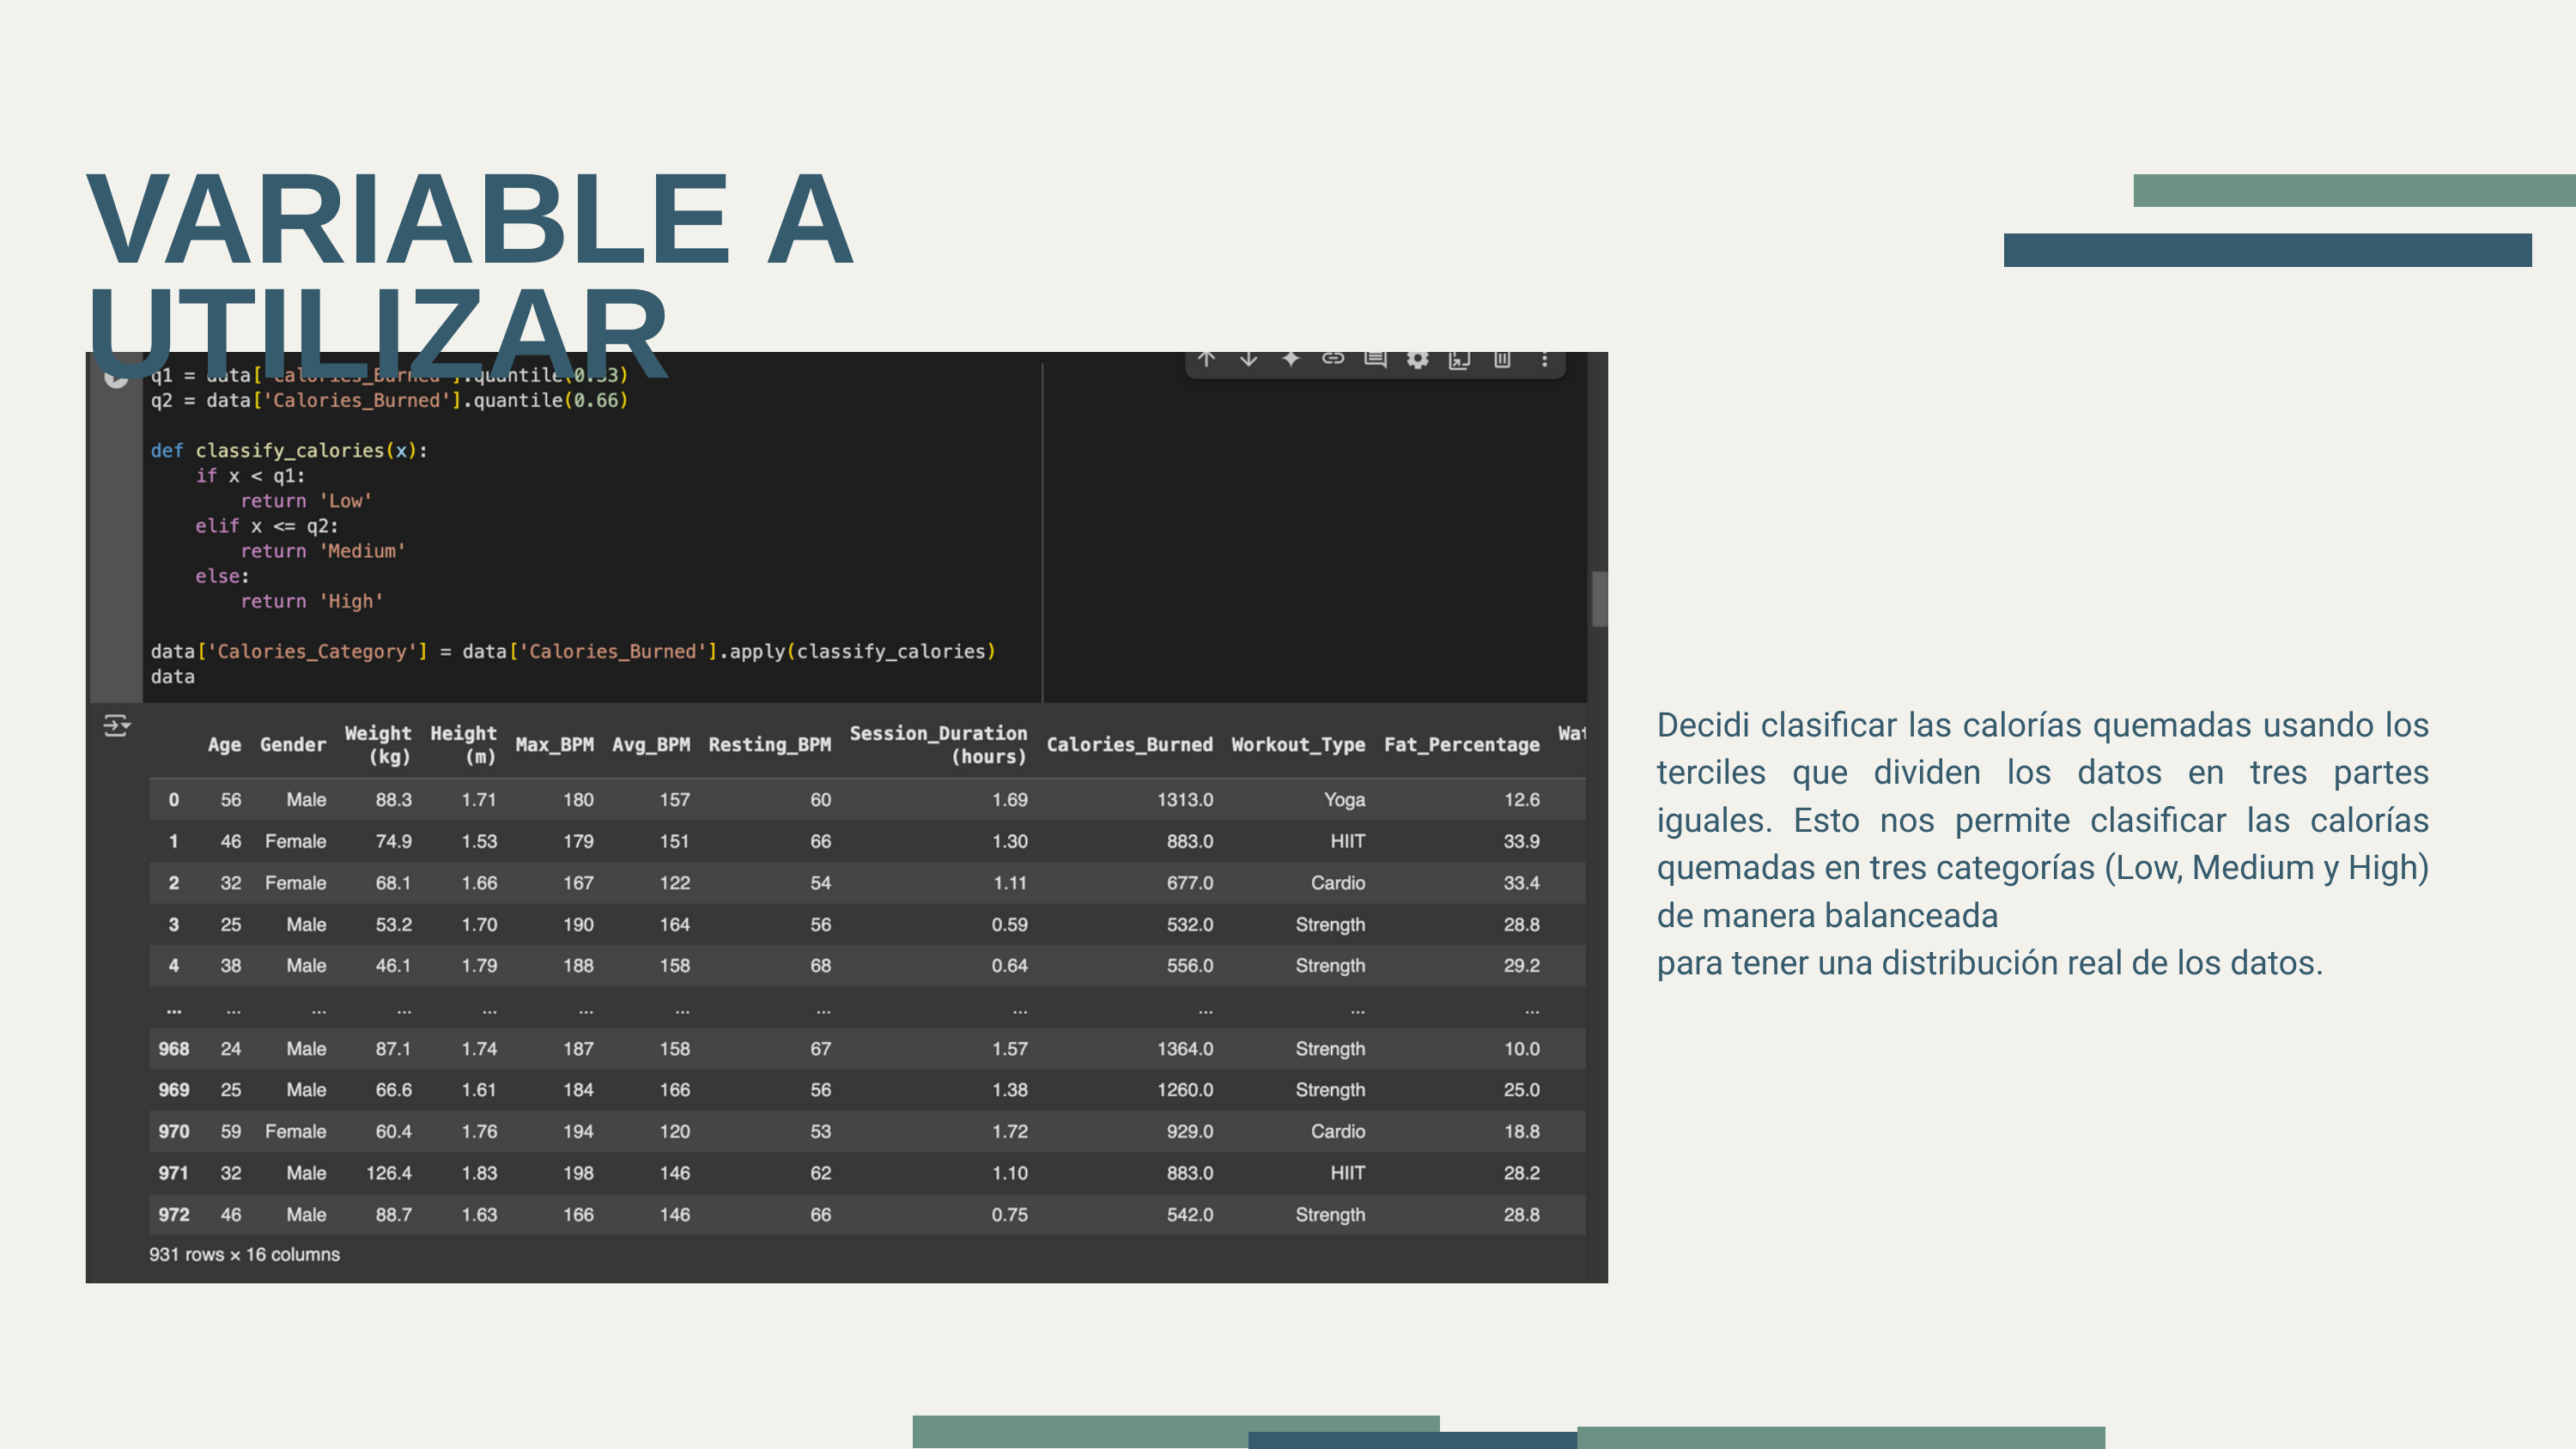

VARIABLE A UTILIZAR

Decidi clasificar las calorías quemadas usando los terciles que dividen los datos en tres partes iguales. Esto nos permite clasificar las calorías quemadas en tres categorías (Low, Medium y High) de manera balanceada
para tener una distribución real de los datos.